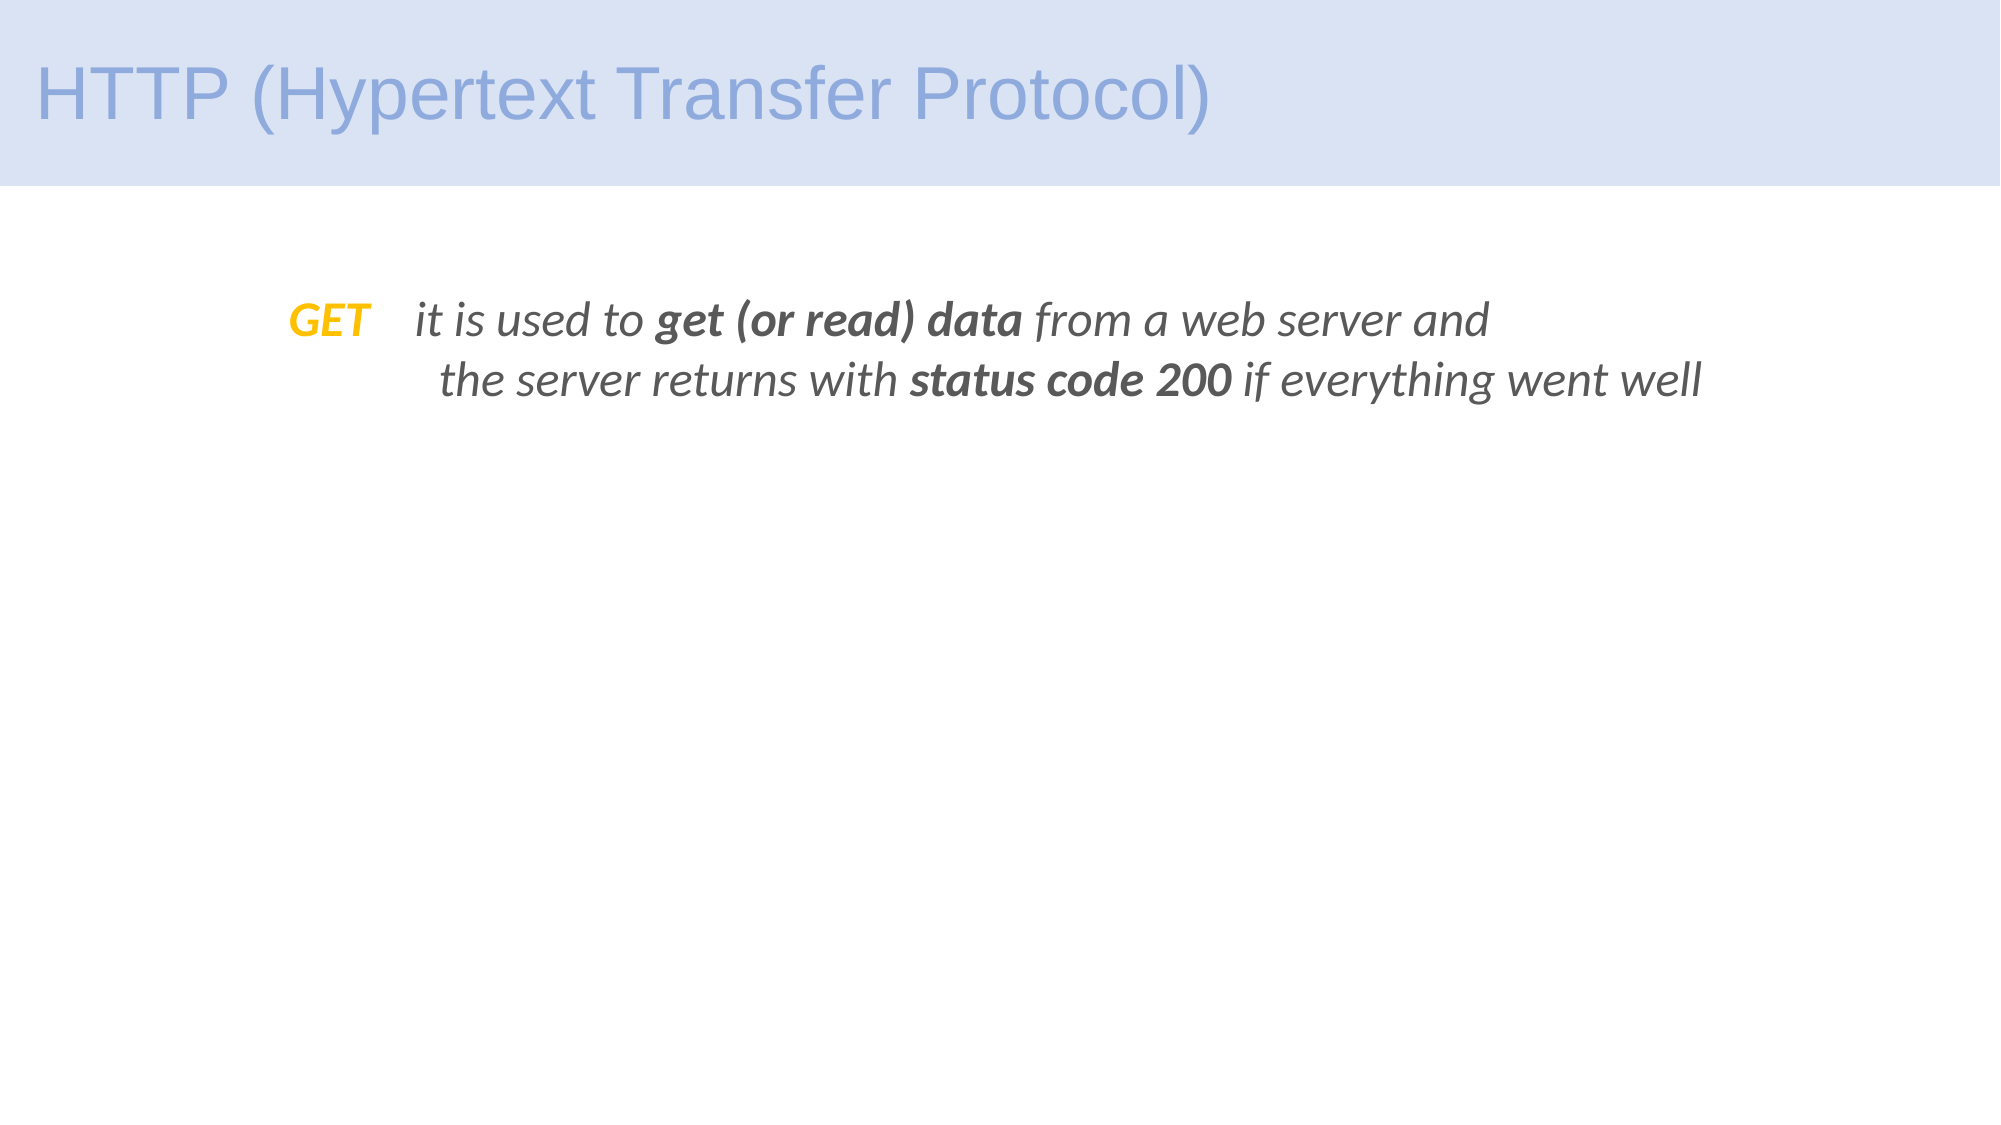

# HTTP (Hypertext Transfer Protocol)

GET    it is used to get (or read) data from a web server and
	the server returns with status code 200 if everything went well